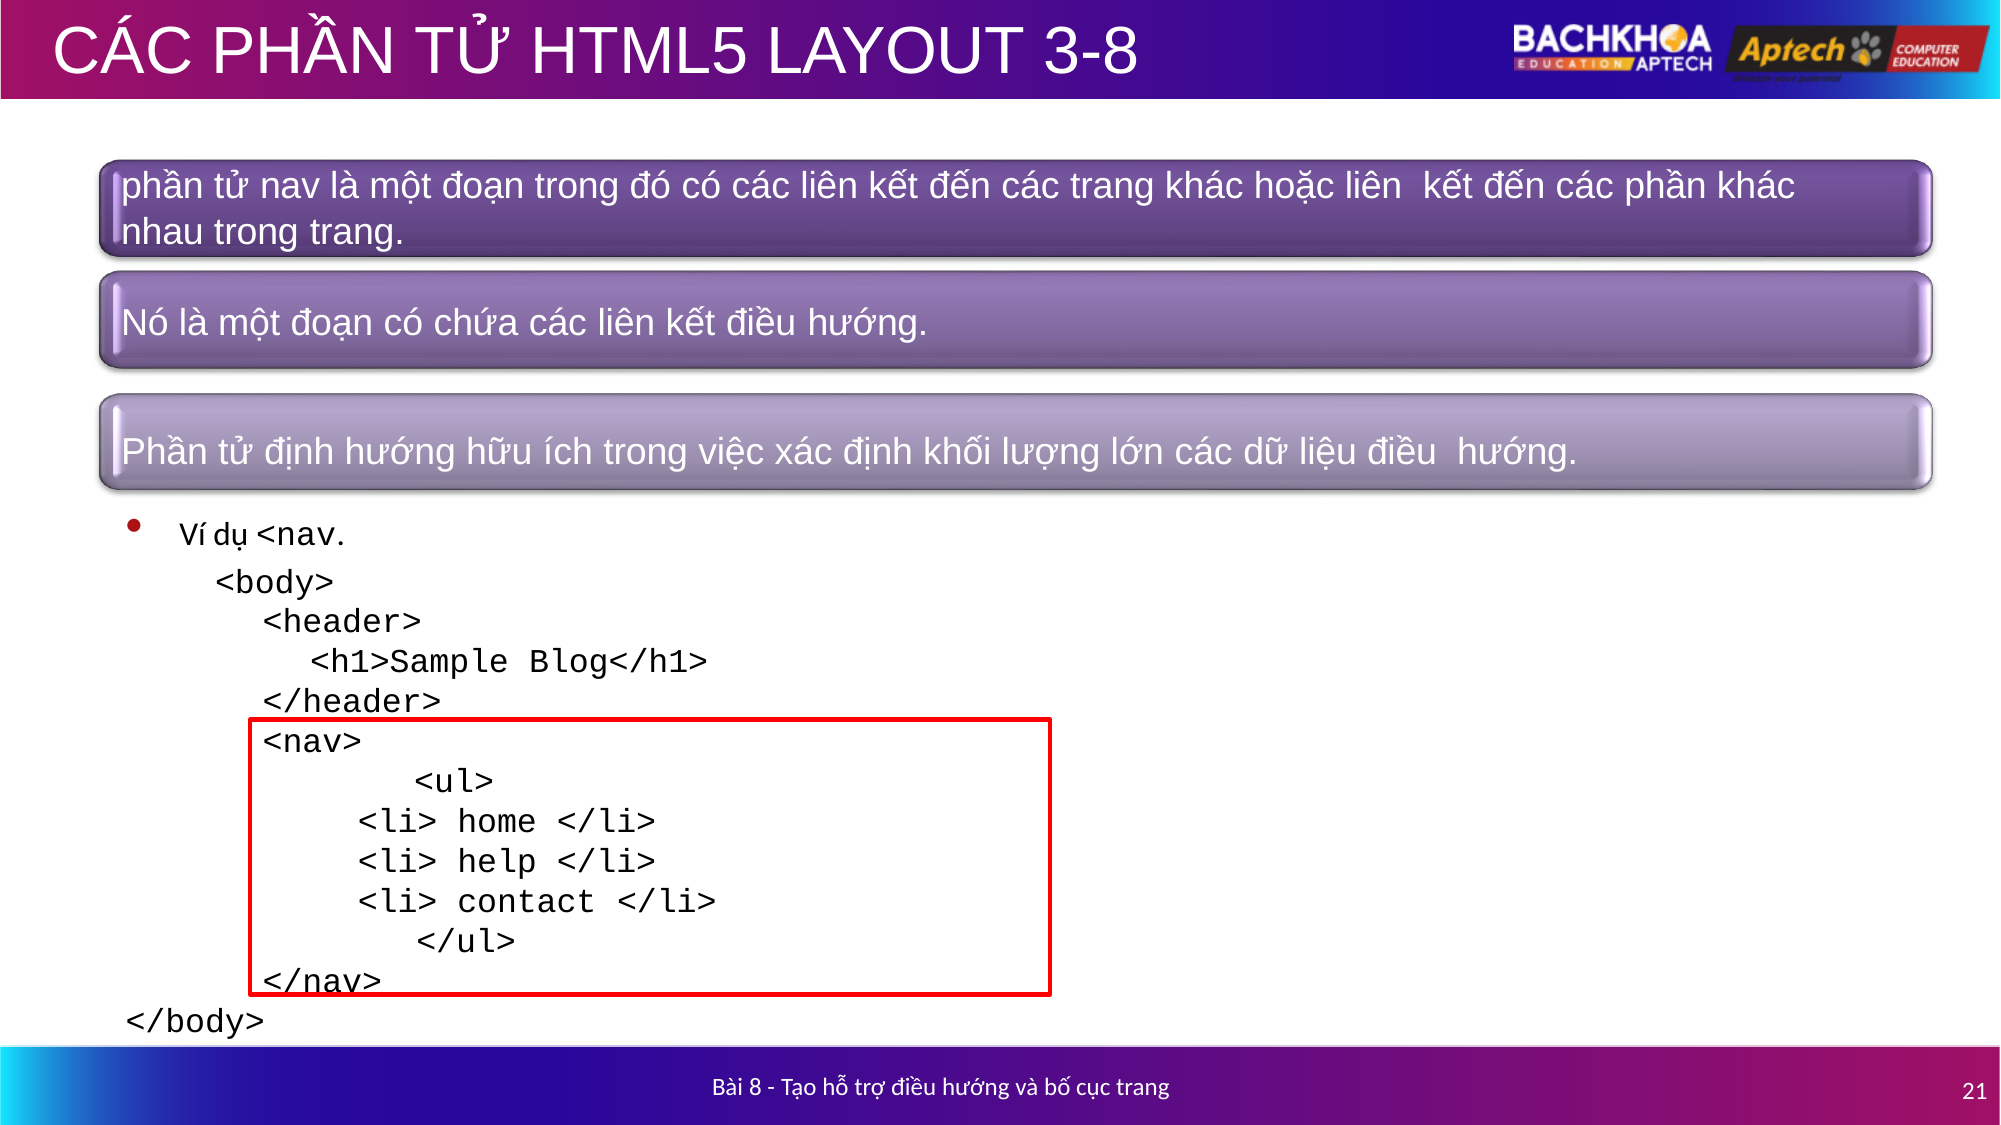

# CÁC PHẦN TỬ HTML5 LAYOUT 3-8

phần tử nav là một đoạn trong đó có các liên kết đến các trang khác hoặc liên  kết đến các phần khác nhau trong trang.

Nó là một đoạn có chứa các liên kết điều hướng.

Phần tử định hướng hữu ích trong việc xác định khối lượng lớn các dữ liệu điều  hướng.
Ví dụ <nav.
<body>
<header>
<h1>Sample Blog</h1>
</header>
<nav>
<ul>
<li> home </li>
<li> help </li>
<li> contact </li>
</ul>
</nav>
</body>

Bài 8 - Tạo hỗ trợ điều hướng và bố cục trang
21